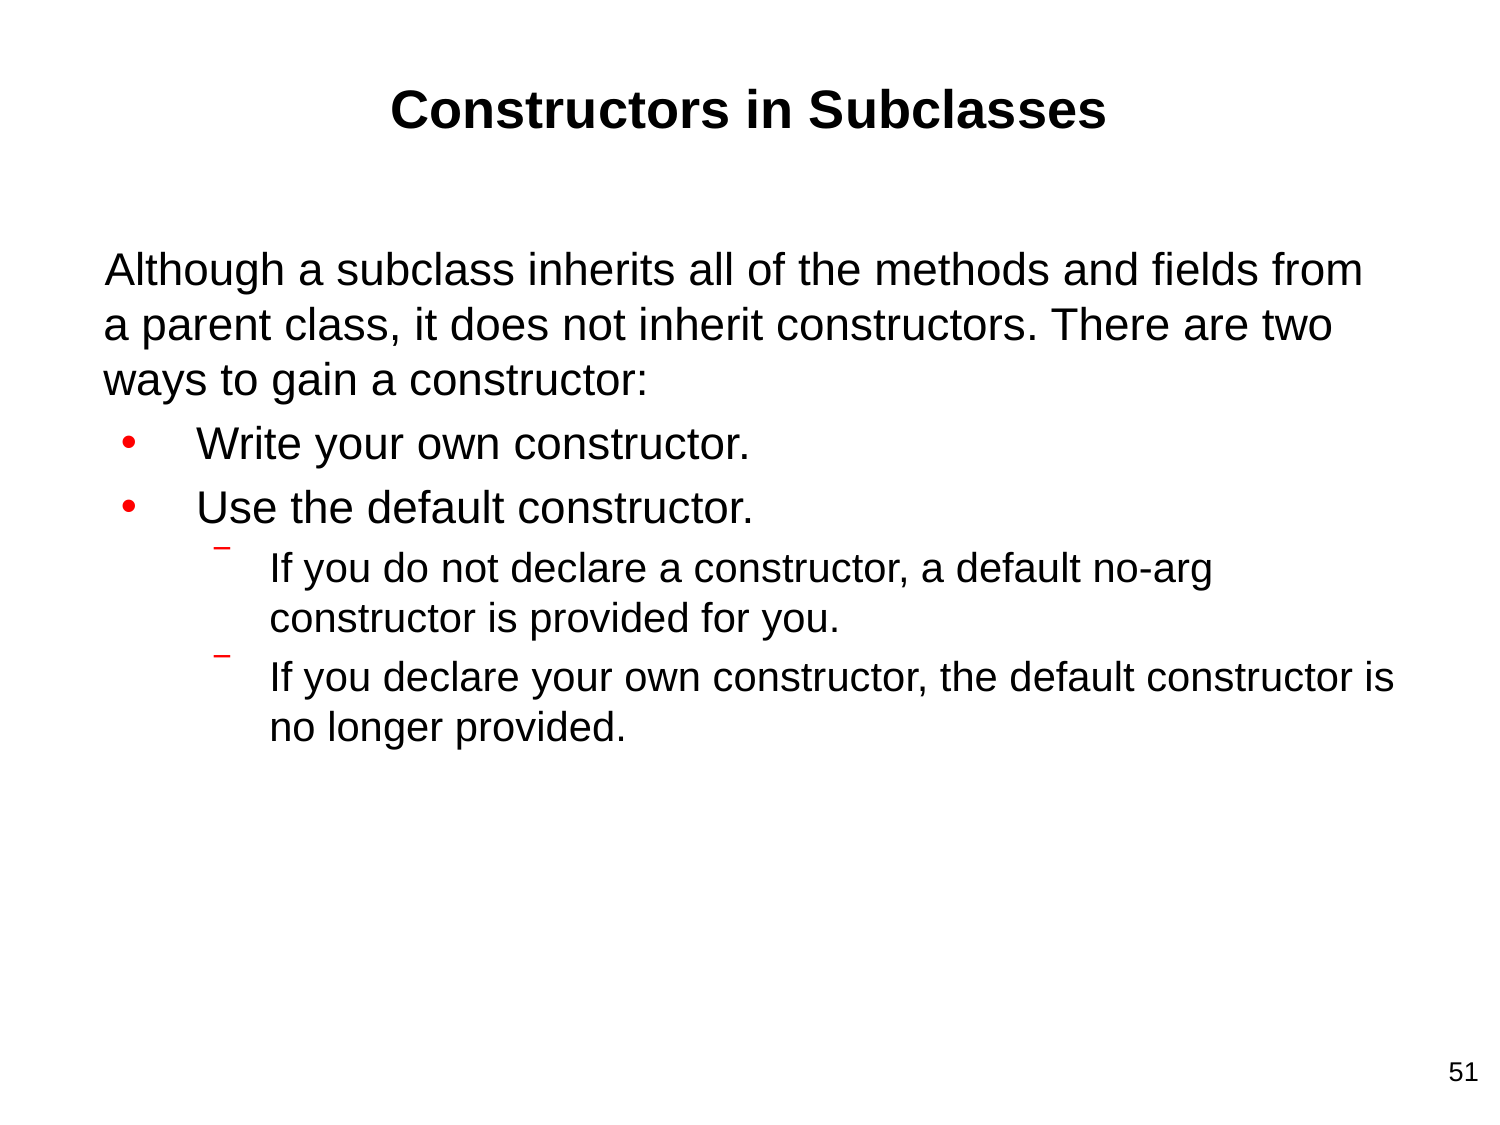

# Constructors in Subclasses
Although a subclass inherits all of the methods and fields from a parent class, it does not inherit constructors. There are two ways to gain a constructor:
Write your own constructor.
Use the default constructor.
If you do not declare a constructor, a default no-arg constructor is provided for you.
If you declare your own constructor, the default constructor is no longer provided.
51